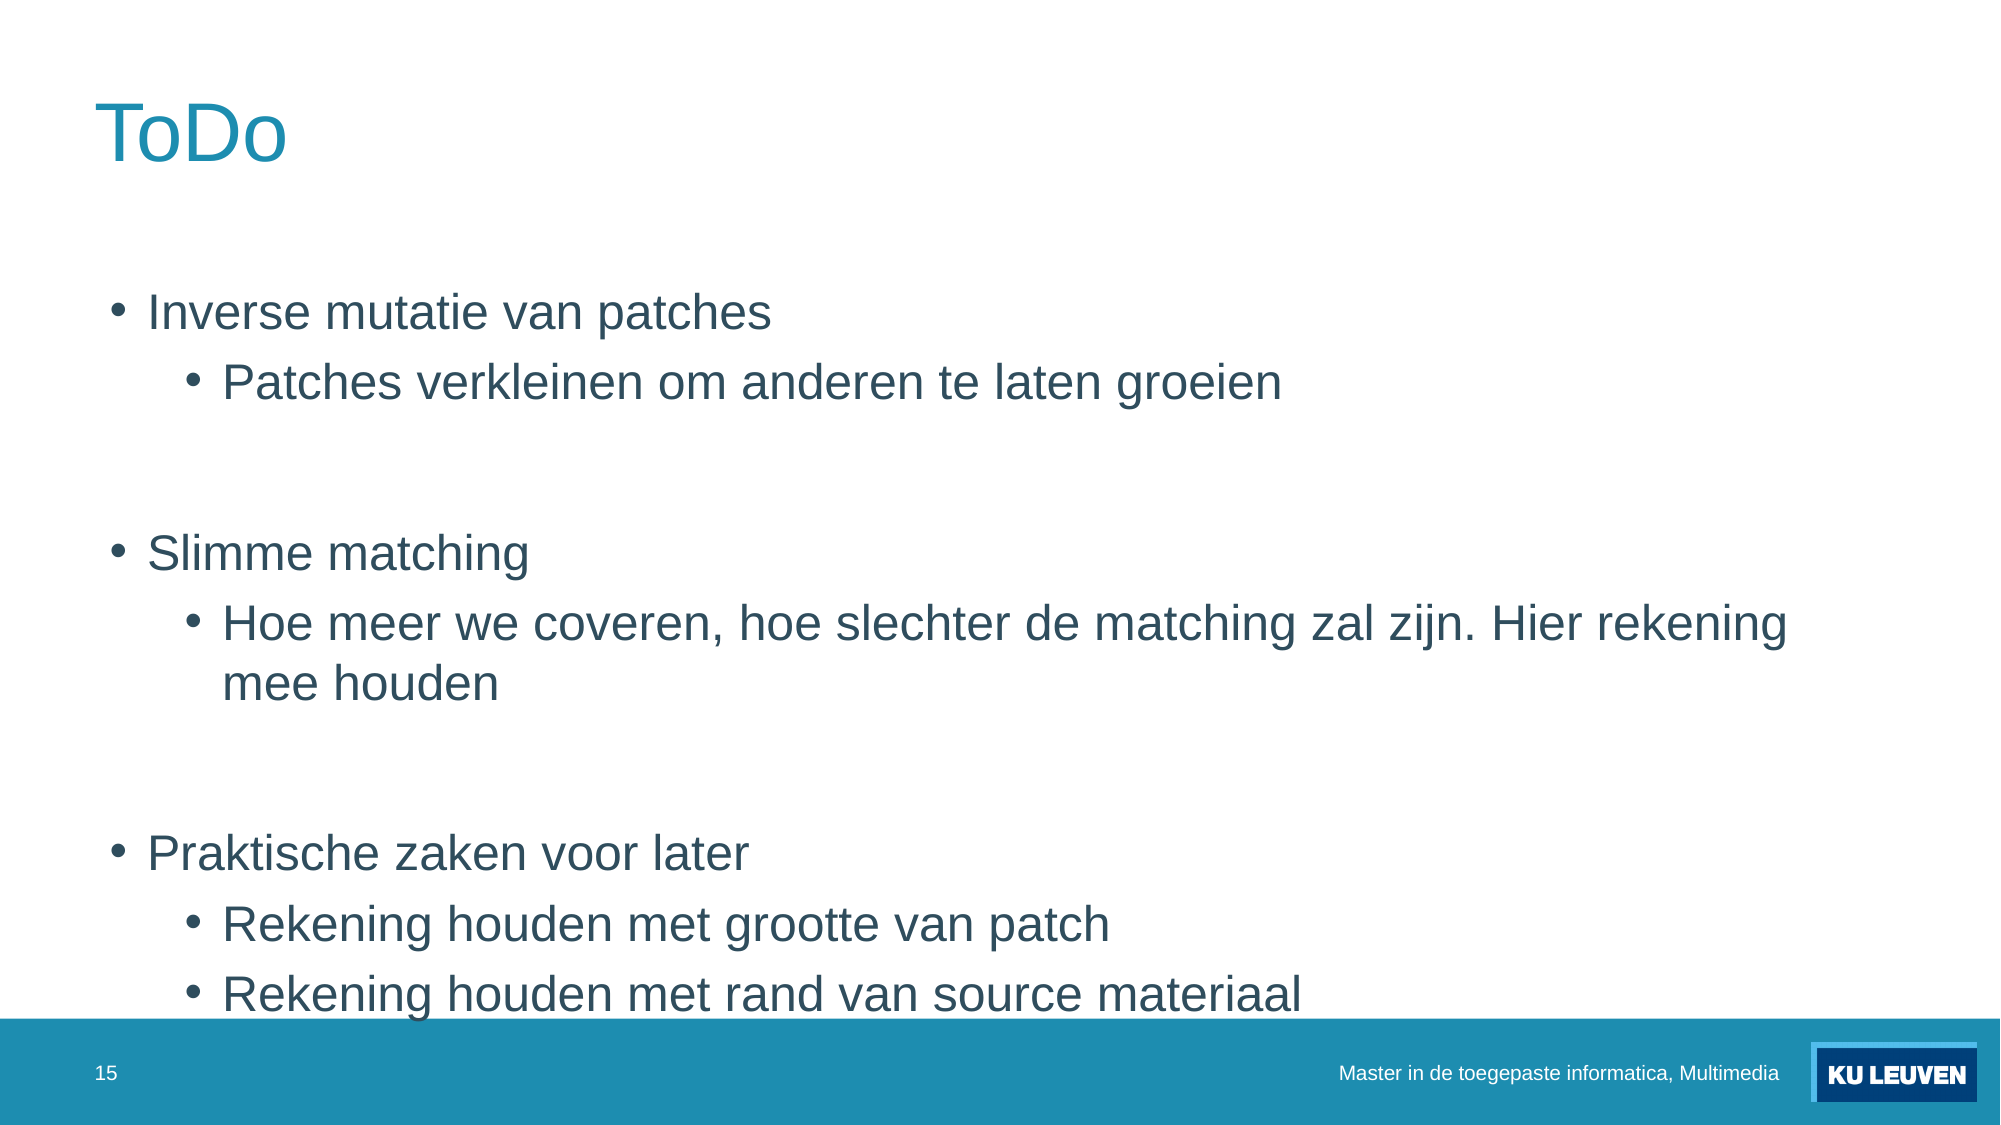

# ToDo
Inverse mutatie van patches
Patches verkleinen om anderen te laten groeien

Slimme matching
Hoe meer we coveren, hoe slechter de matching zal zijn. Hier rekening mee houden

Praktische zaken voor later
Rekening houden met grootte van patch
Rekening houden met rand van source materiaal
15
Master in de toegepaste informatica, Multimedia